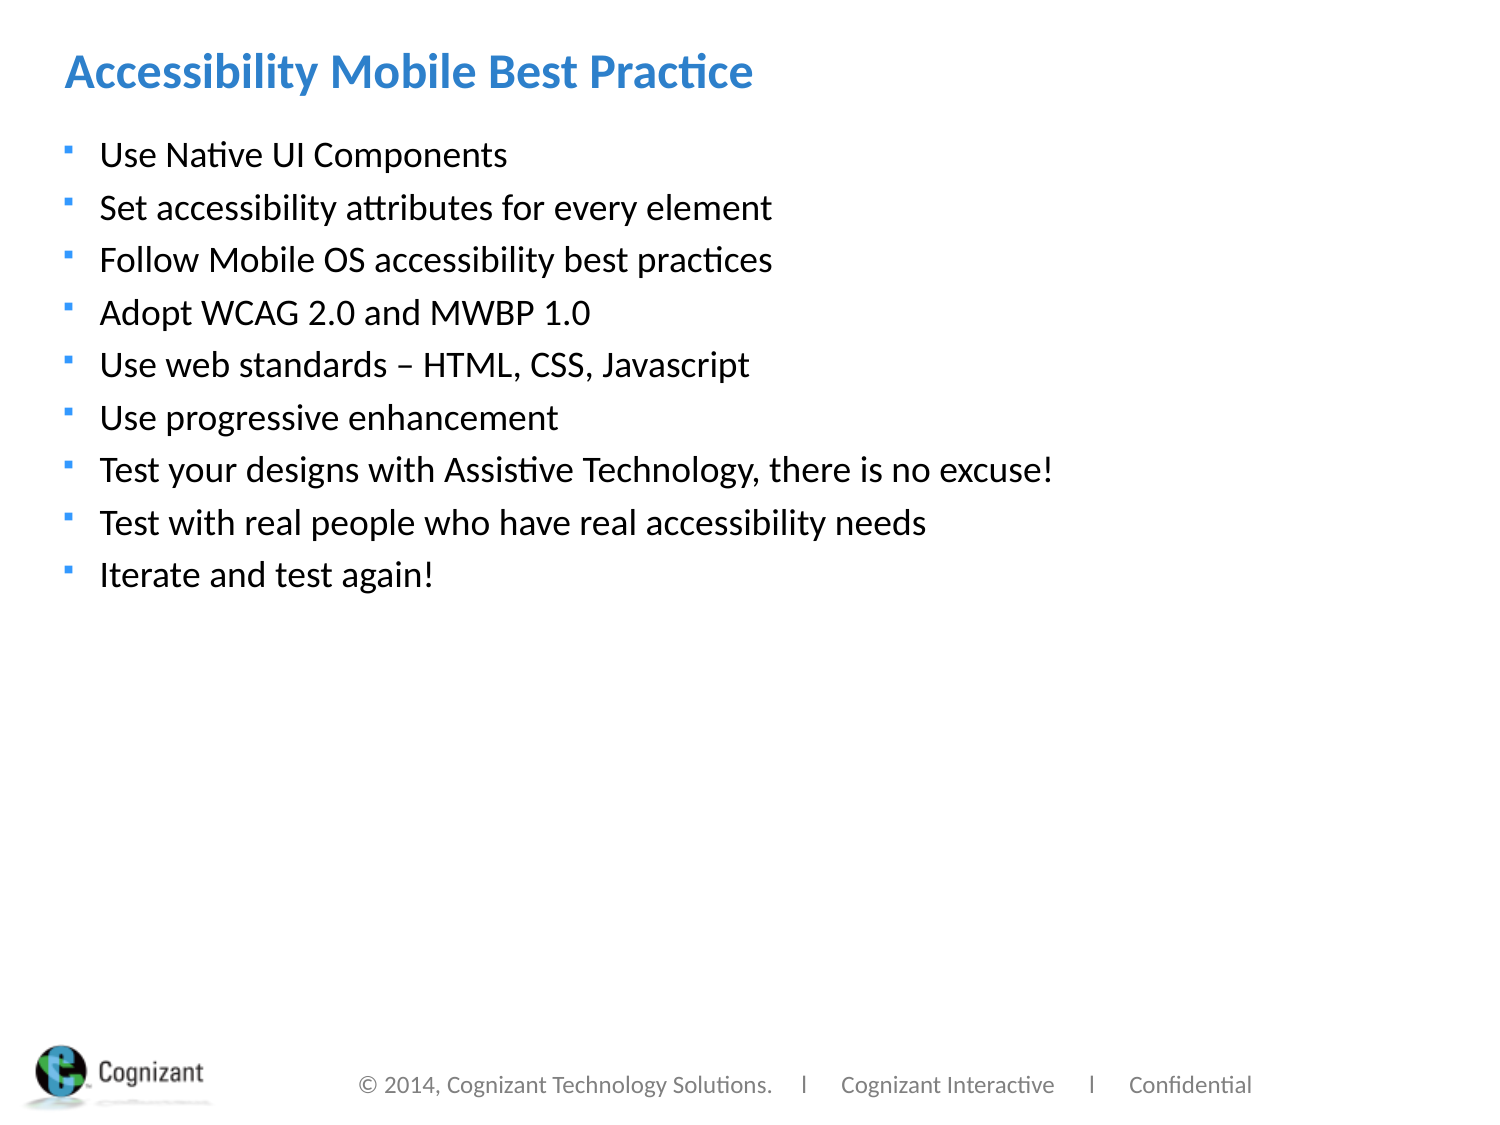

# Accessibility Mobile Best Practice
Use Native UI Components
Set accessibility attributes for every element
Follow Mobile OS accessibility best practices
Adopt WCAG 2.0 and MWBP 1.0
Use web standards – HTML, CSS, Javascript
Use progressive enhancement
Test your designs with Assistive Technology, there is no excuse!
Test with real people who have real accessibility needs
Iterate and test again!